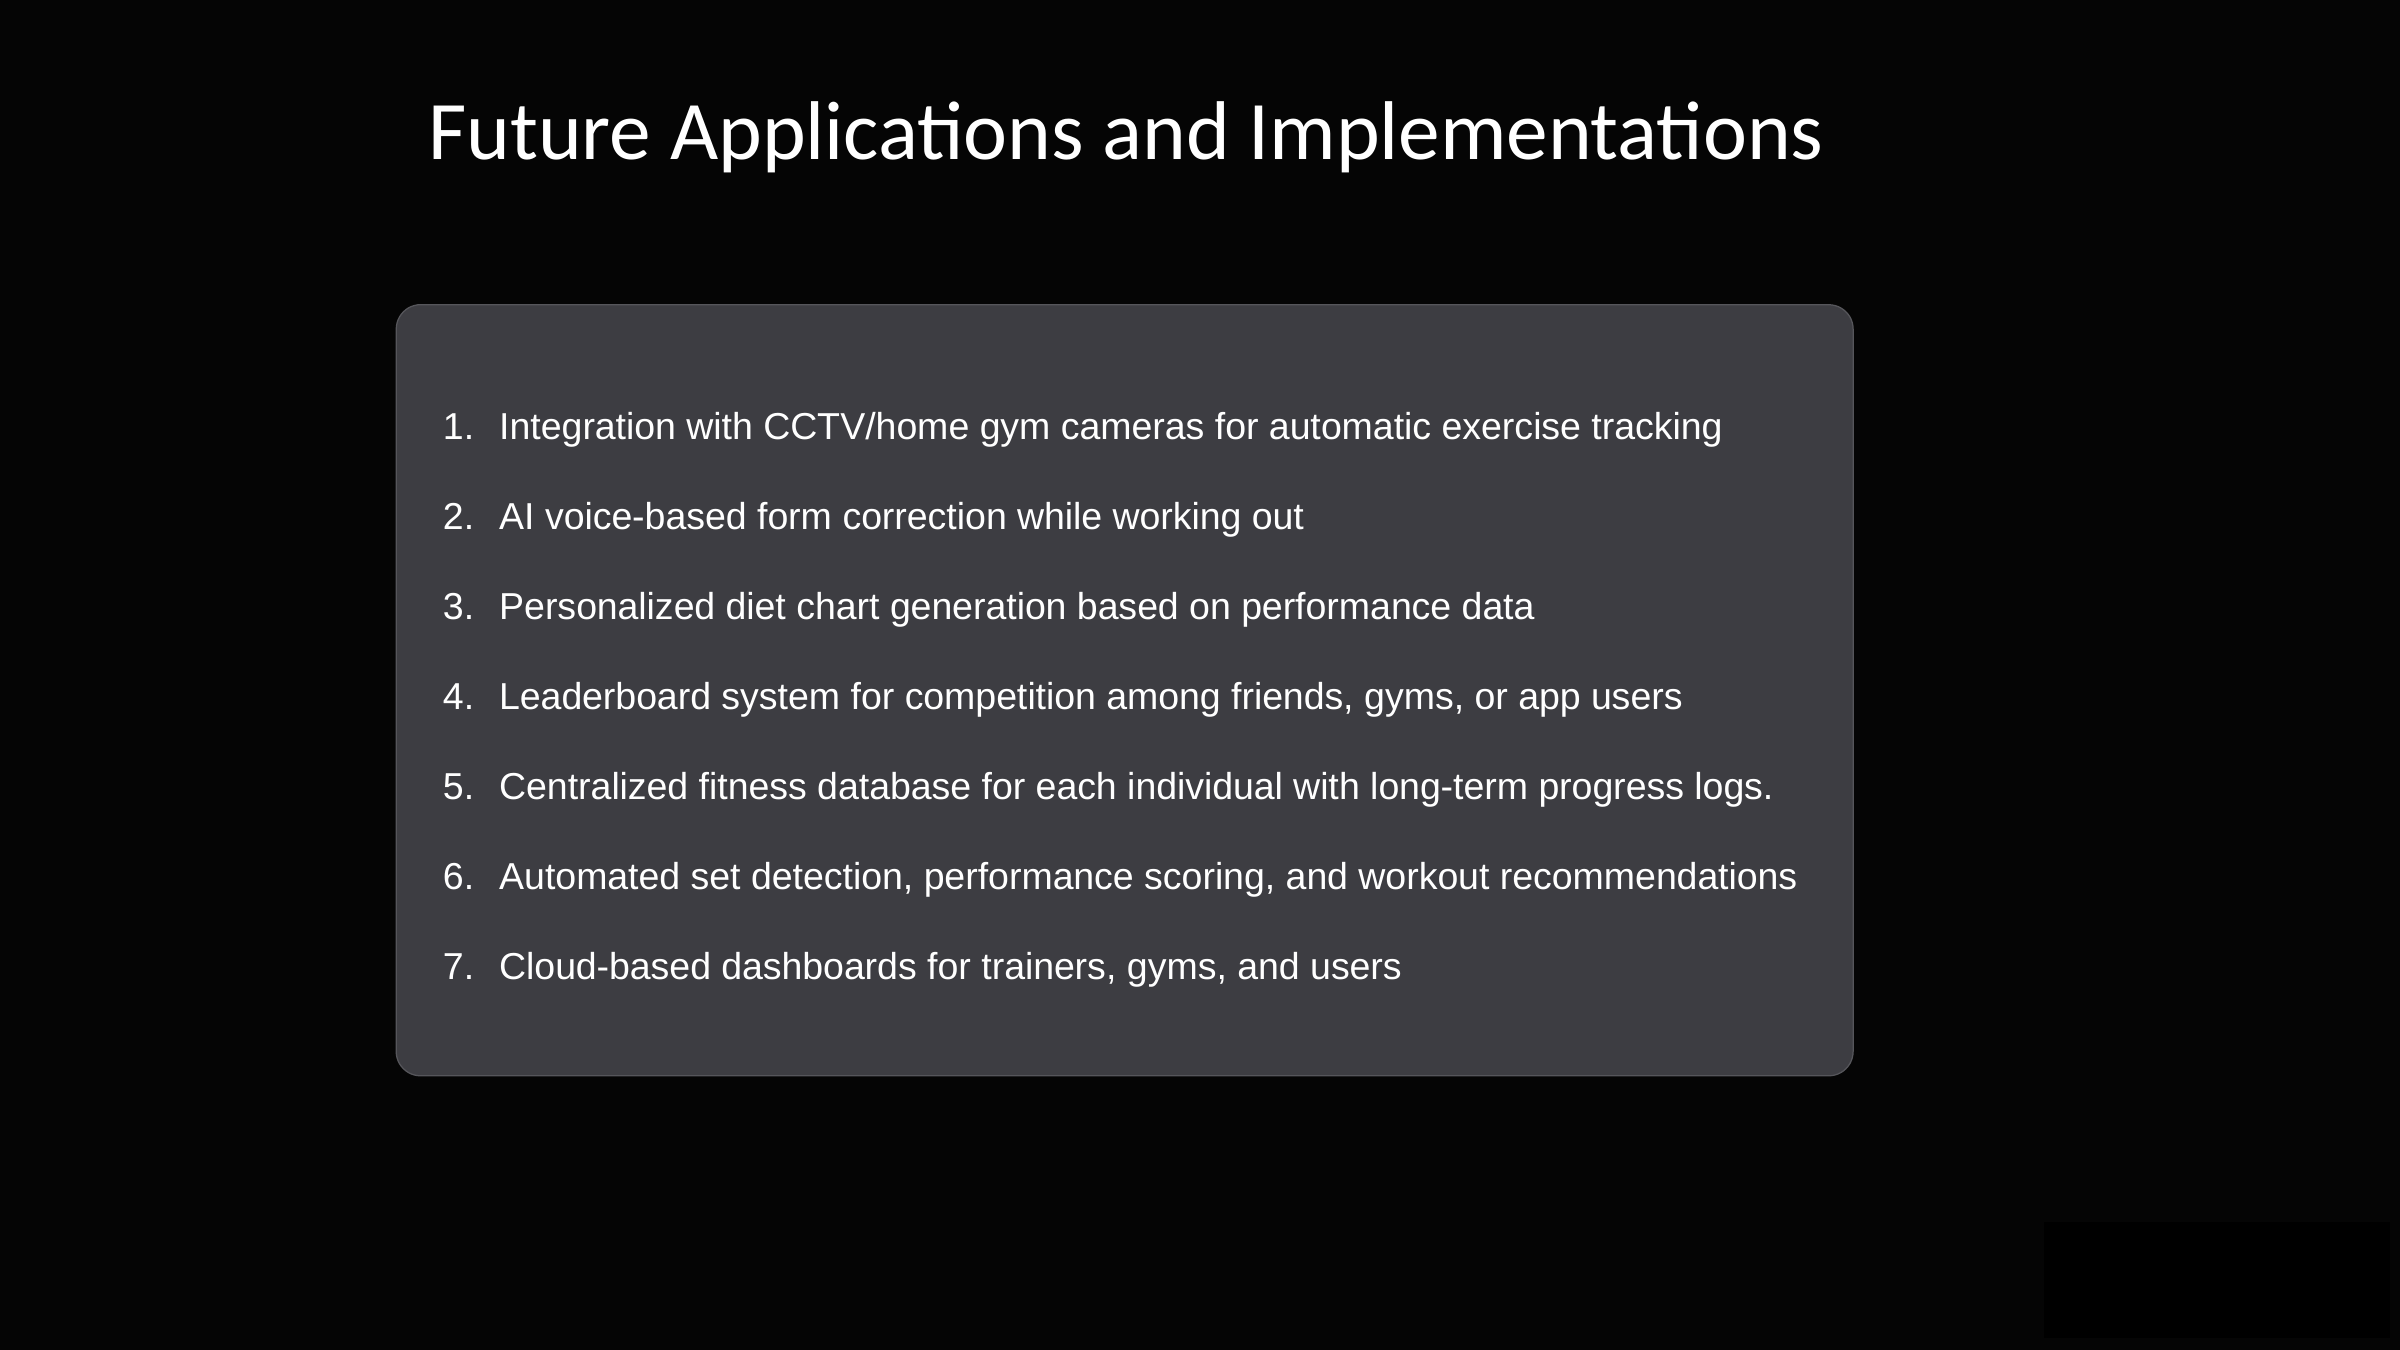

Future Applications and Implementations

Integration with CCTV/home gym cameras for automatic exercise tracking
AI voice-based form correction while working out
Personalized diet chart generation based on performance data
Leaderboard system for competition among friends, gyms, or app users
Centralized fitness database for each individual with long-term progress logs.
Automated set detection, performance scoring, and workout recommendations
Cloud-based dashboards for trainers, gyms, and users